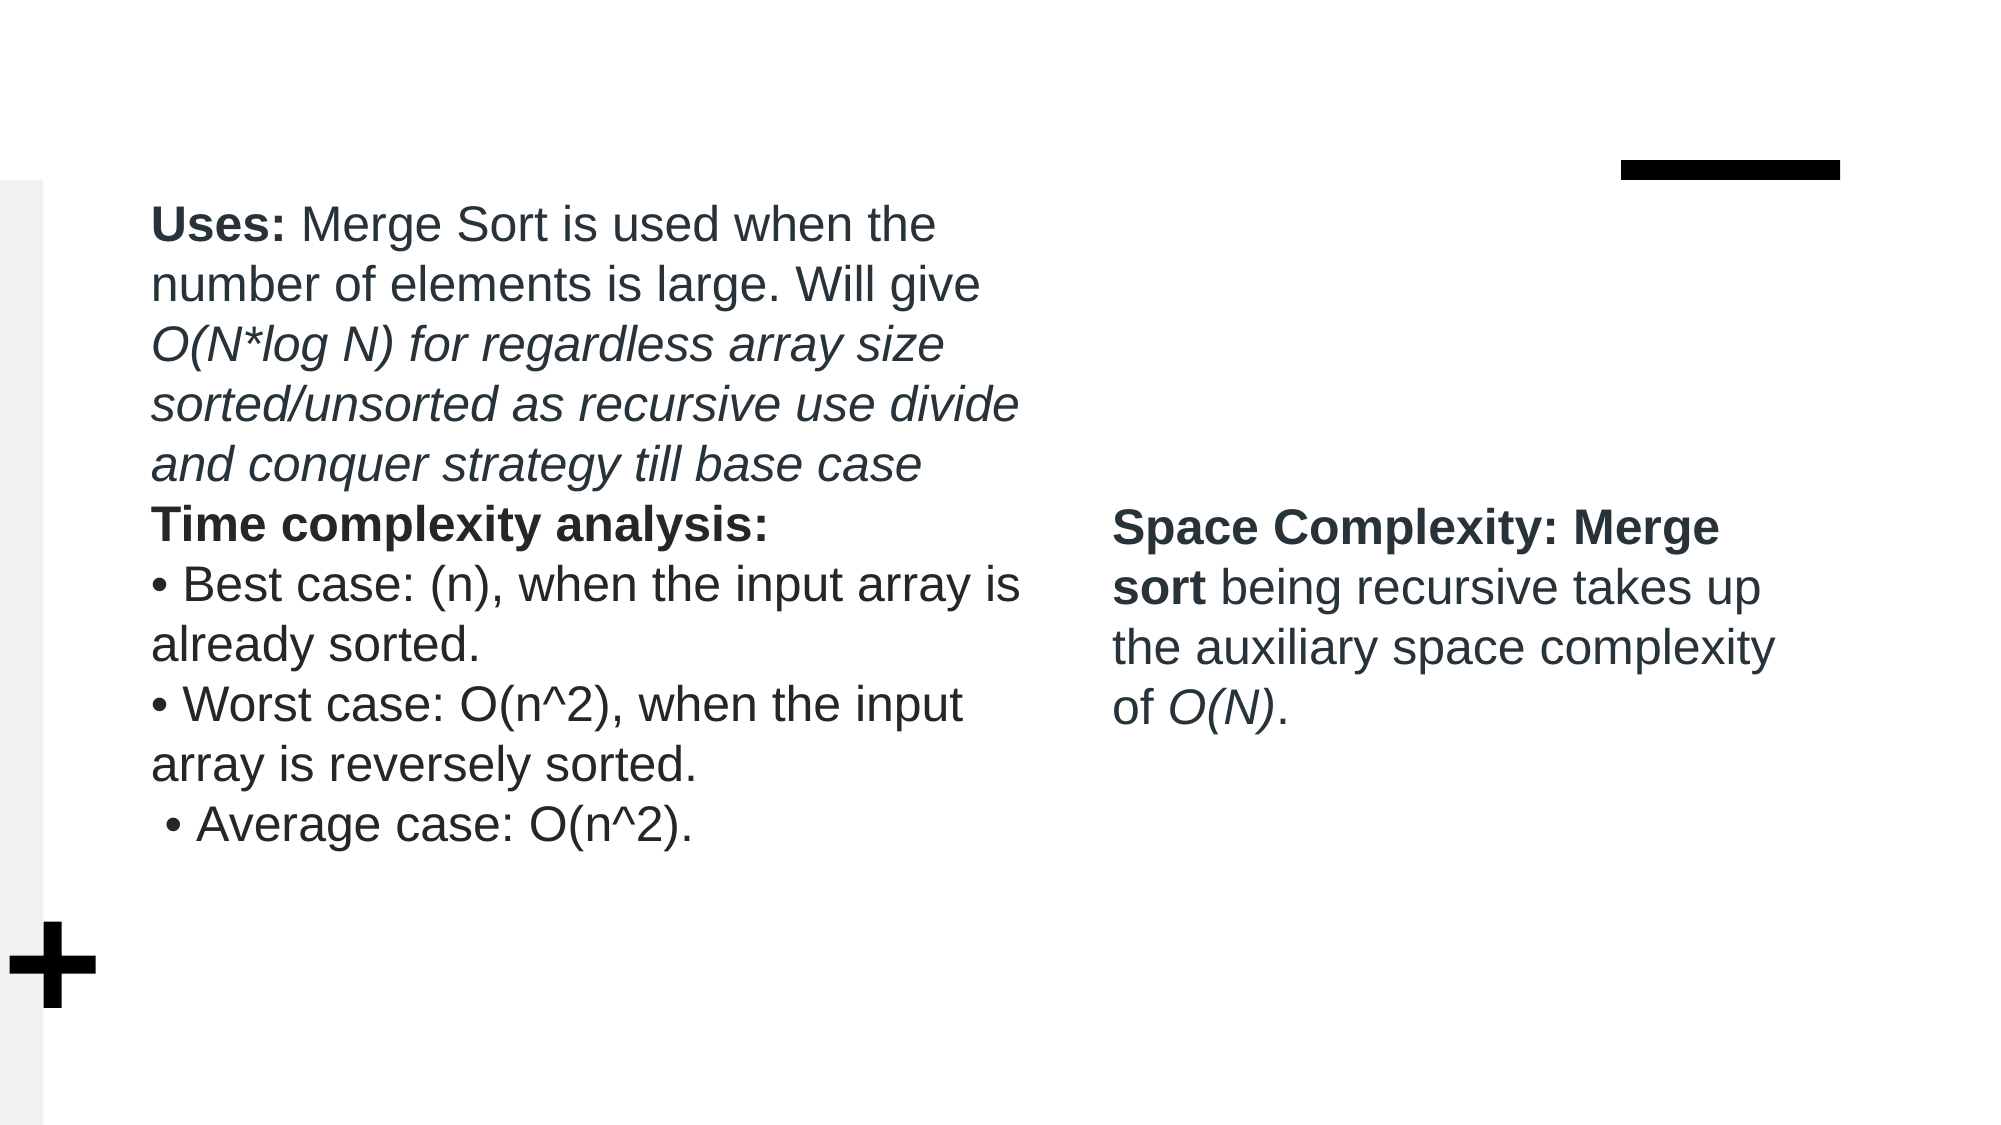

Uses: Merge Sort is used when the number of elements is large. Will give O(N*log N) for regardless array size sorted/unsorted as recursive use divide and conquer strategy till base case
Time complexity analysis:
• Best case: (n), when the input array is already sorted.
• Worst case: O(n^2), when the input array is reversely sorted.
 • Average case: O(n^2).
Space Complexity: Merge sort being recursive takes up the auxiliary space complexity of O(N).